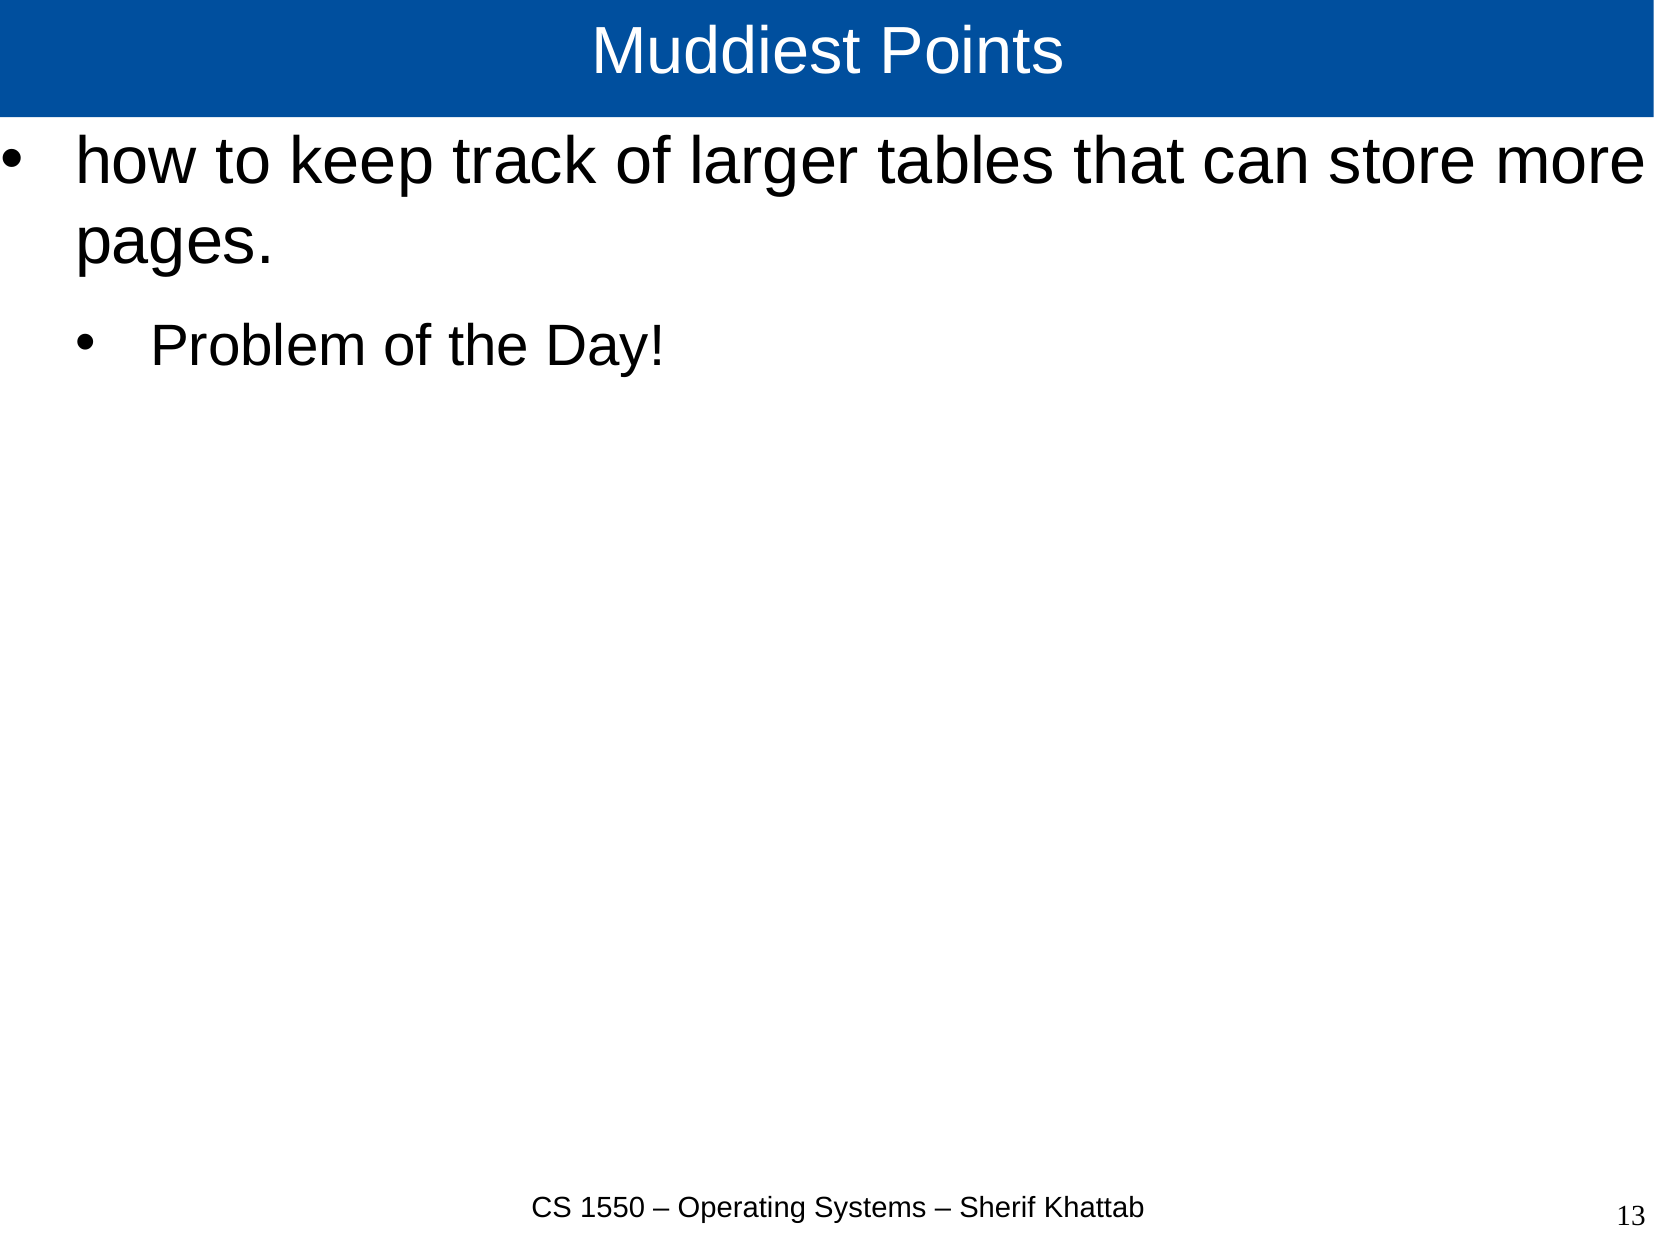

# Muddiest Points
how to keep track of larger tables that can store more pages.
Problem of the Day!

CS 1550 – Operating Systems – Sherif Khattab
13